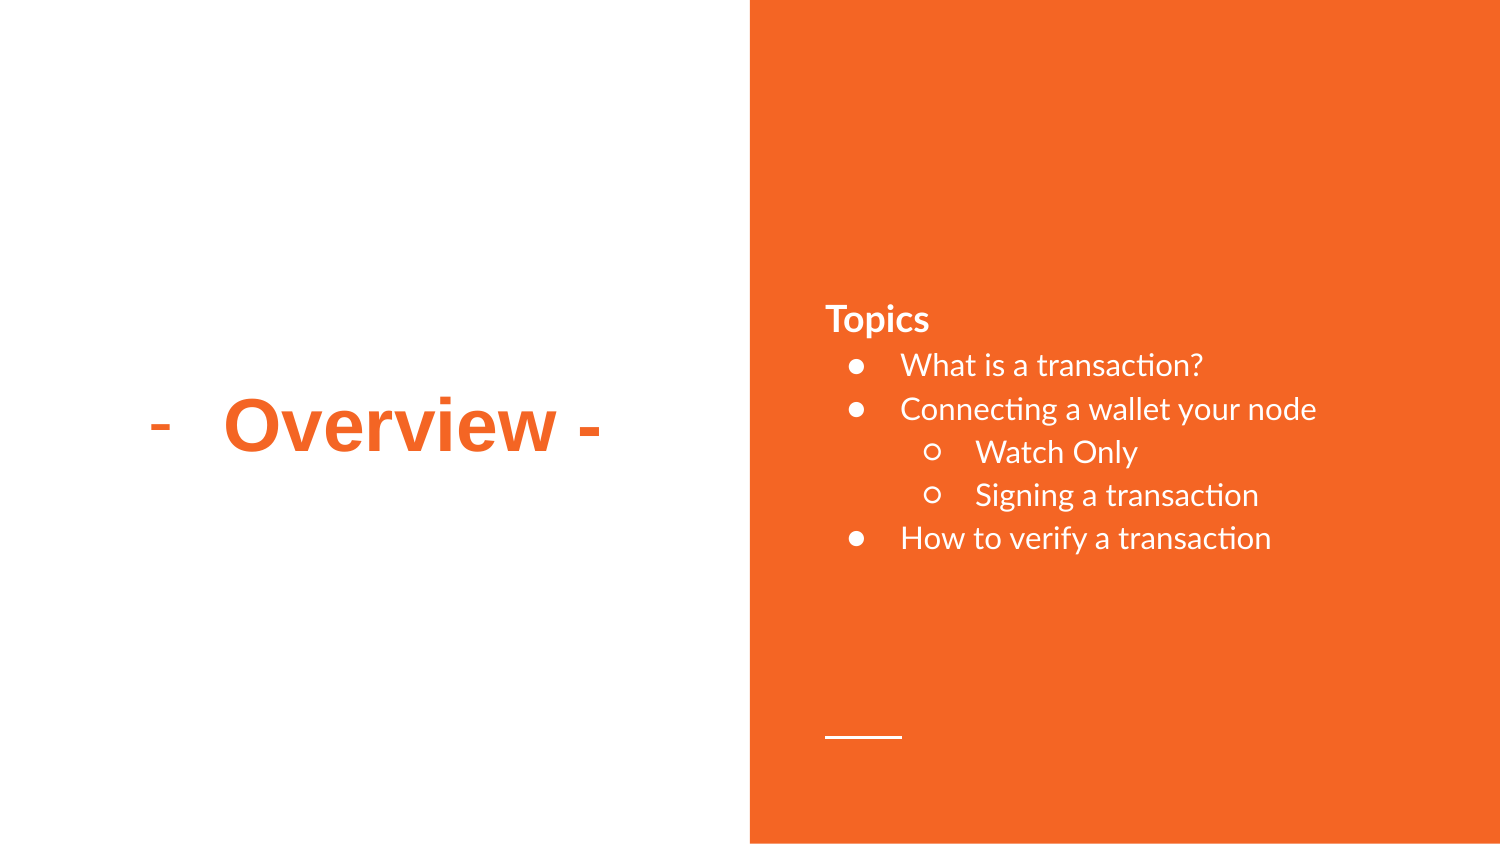

Topics
What is a transaction?
Connecting a wallet your node
Watch Only
Signing a transaction
How to verify a transaction
# Overview -